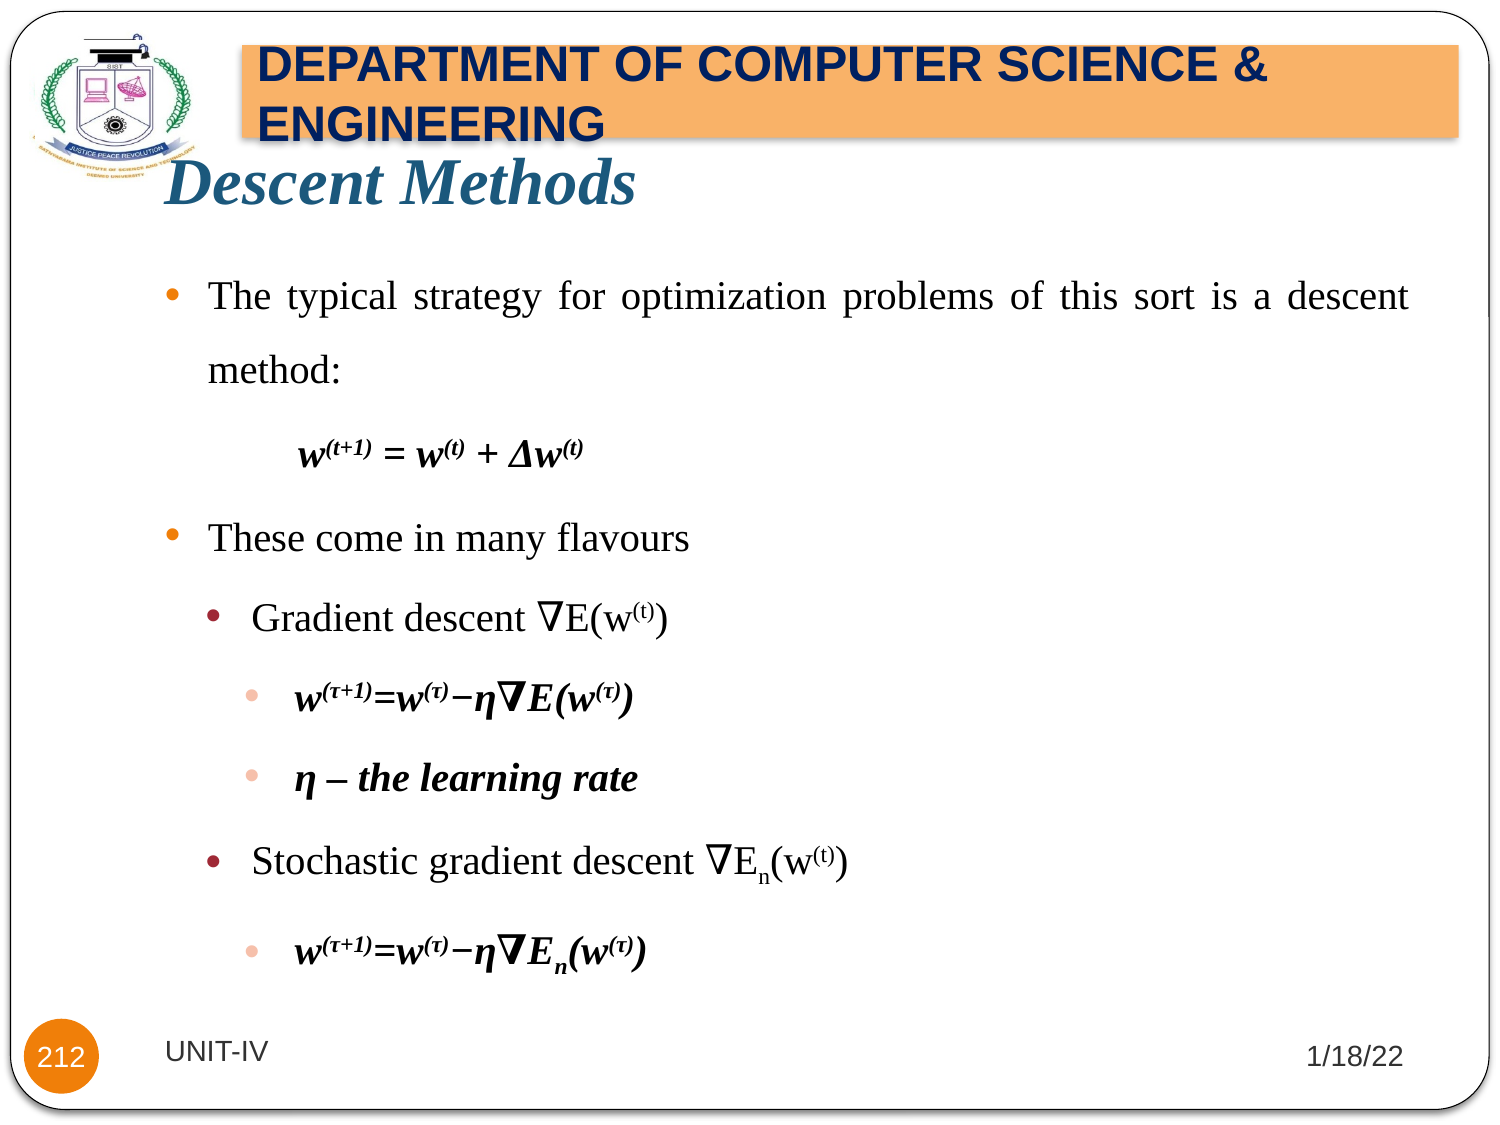

# Descent Methods
The typical strategy for optimization problems of this sort is a descent method:
	w(t+1) = w(t) + Δw(t)
These come in many flavours
Gradient descent ∇E(w(t))
w(τ+1)=w(τ)−η∇E(w(τ))
η – the learning rate
Stochastic gradient descent ∇En(w(t))
w(τ+1)=w(τ)−η∇En(w(τ))

UNIT-IV
1/18/22
212